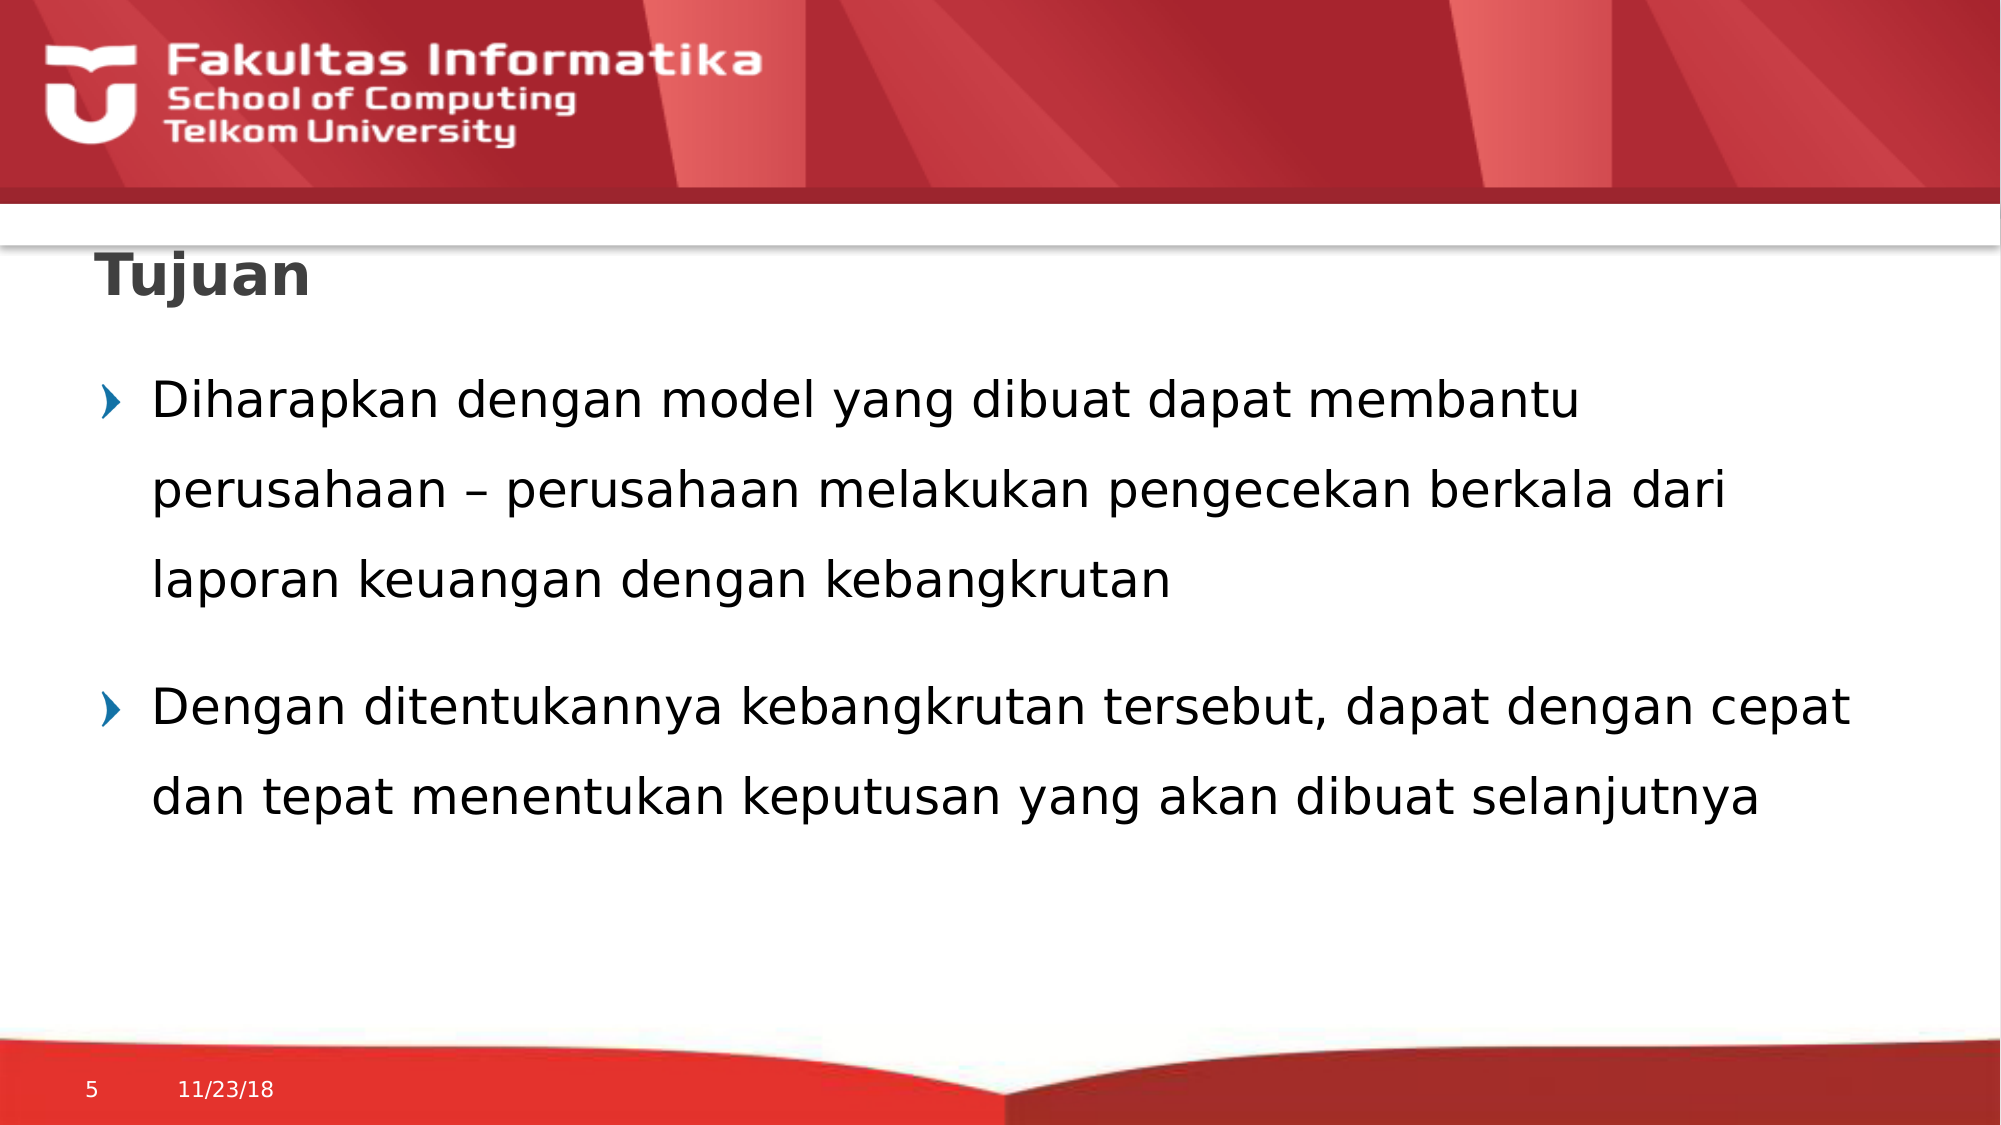

# Tujuan
Diharapkan dengan model yang dibuat dapat membantu perusahaan – perusahaan melakukan pengecekan berkala dari laporan keuangan dengan kebangkrutan
Dengan ditentukannya kebangkrutan tersebut, dapat dengan cepat dan tepat menentukan keputusan yang akan dibuat selanjutnya

5
11/23/18